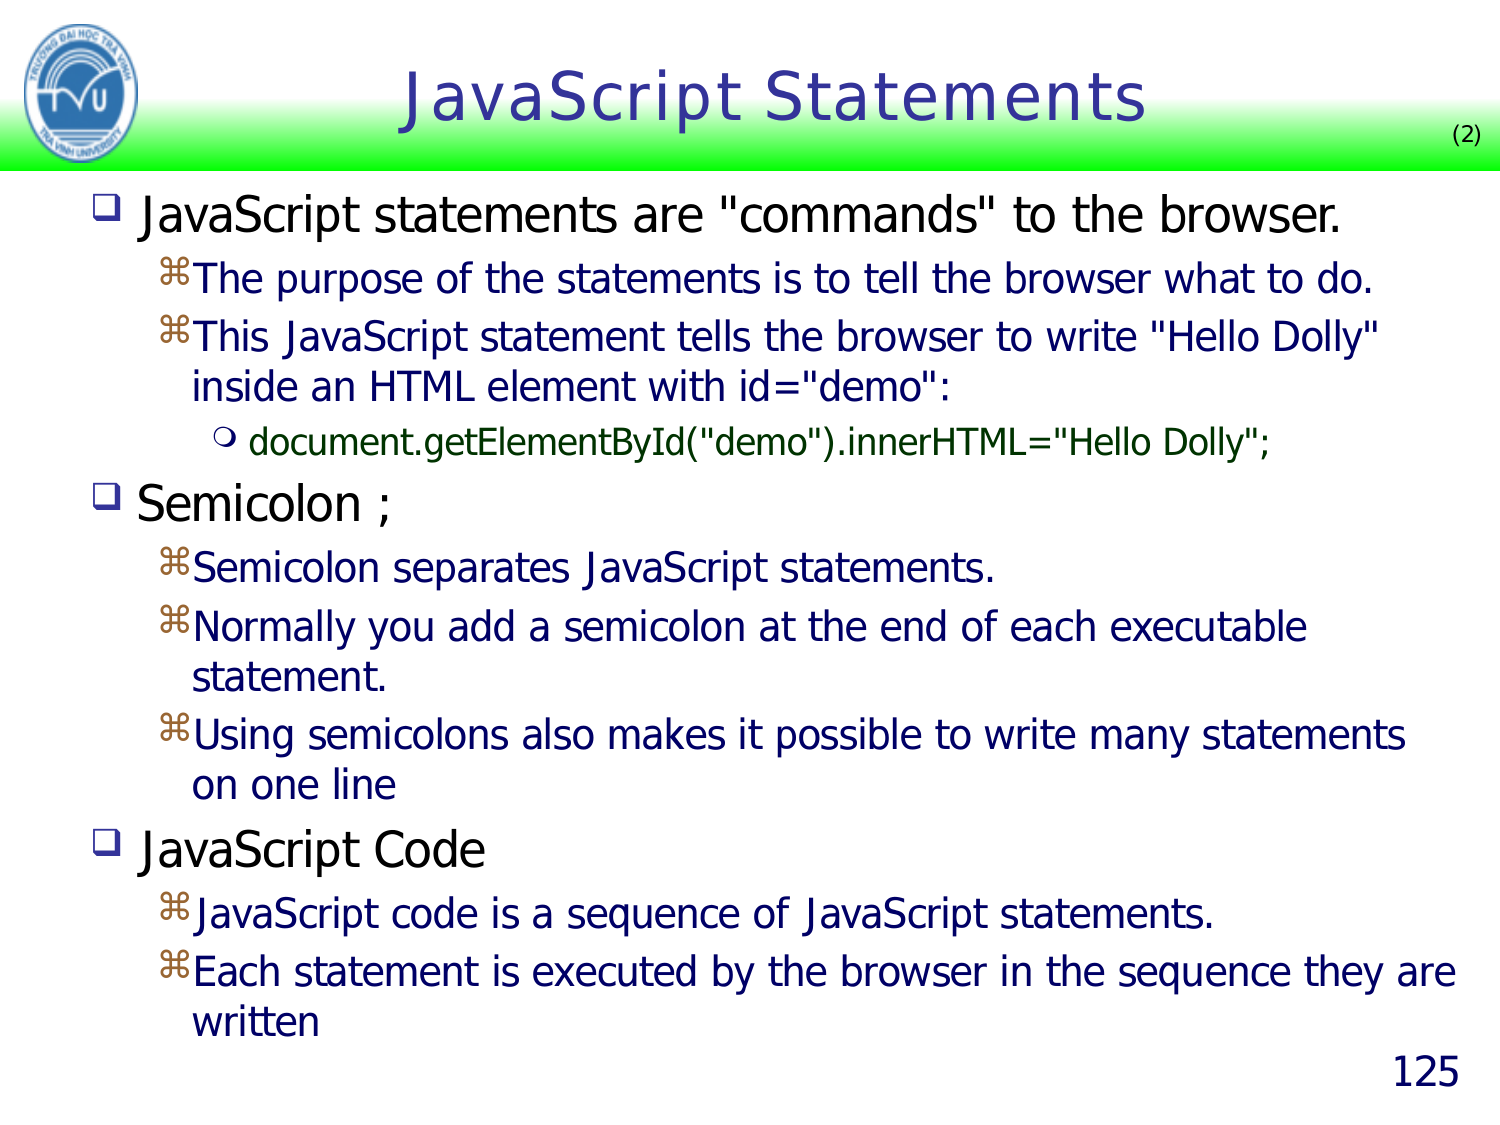

# JavaScript Statements
(2)
JavaScript statements are "commands" to the browser.
The purpose of the statements is to tell the browser what to do.
This JavaScript statement tells the browser to write "Hello Dolly" inside an HTML element with id="demo":
document.getElementById("demo").innerHTML="Hello Dolly";
Semicolon ;
Semicolon separates JavaScript statements.
Normally you add a semicolon at the end of each executable statement.
Using semicolons also makes it possible to write many statements on one line
JavaScript Code
JavaScript code is a sequence of JavaScript statements.
Each statement is executed by the browser in the sequence they are written

125